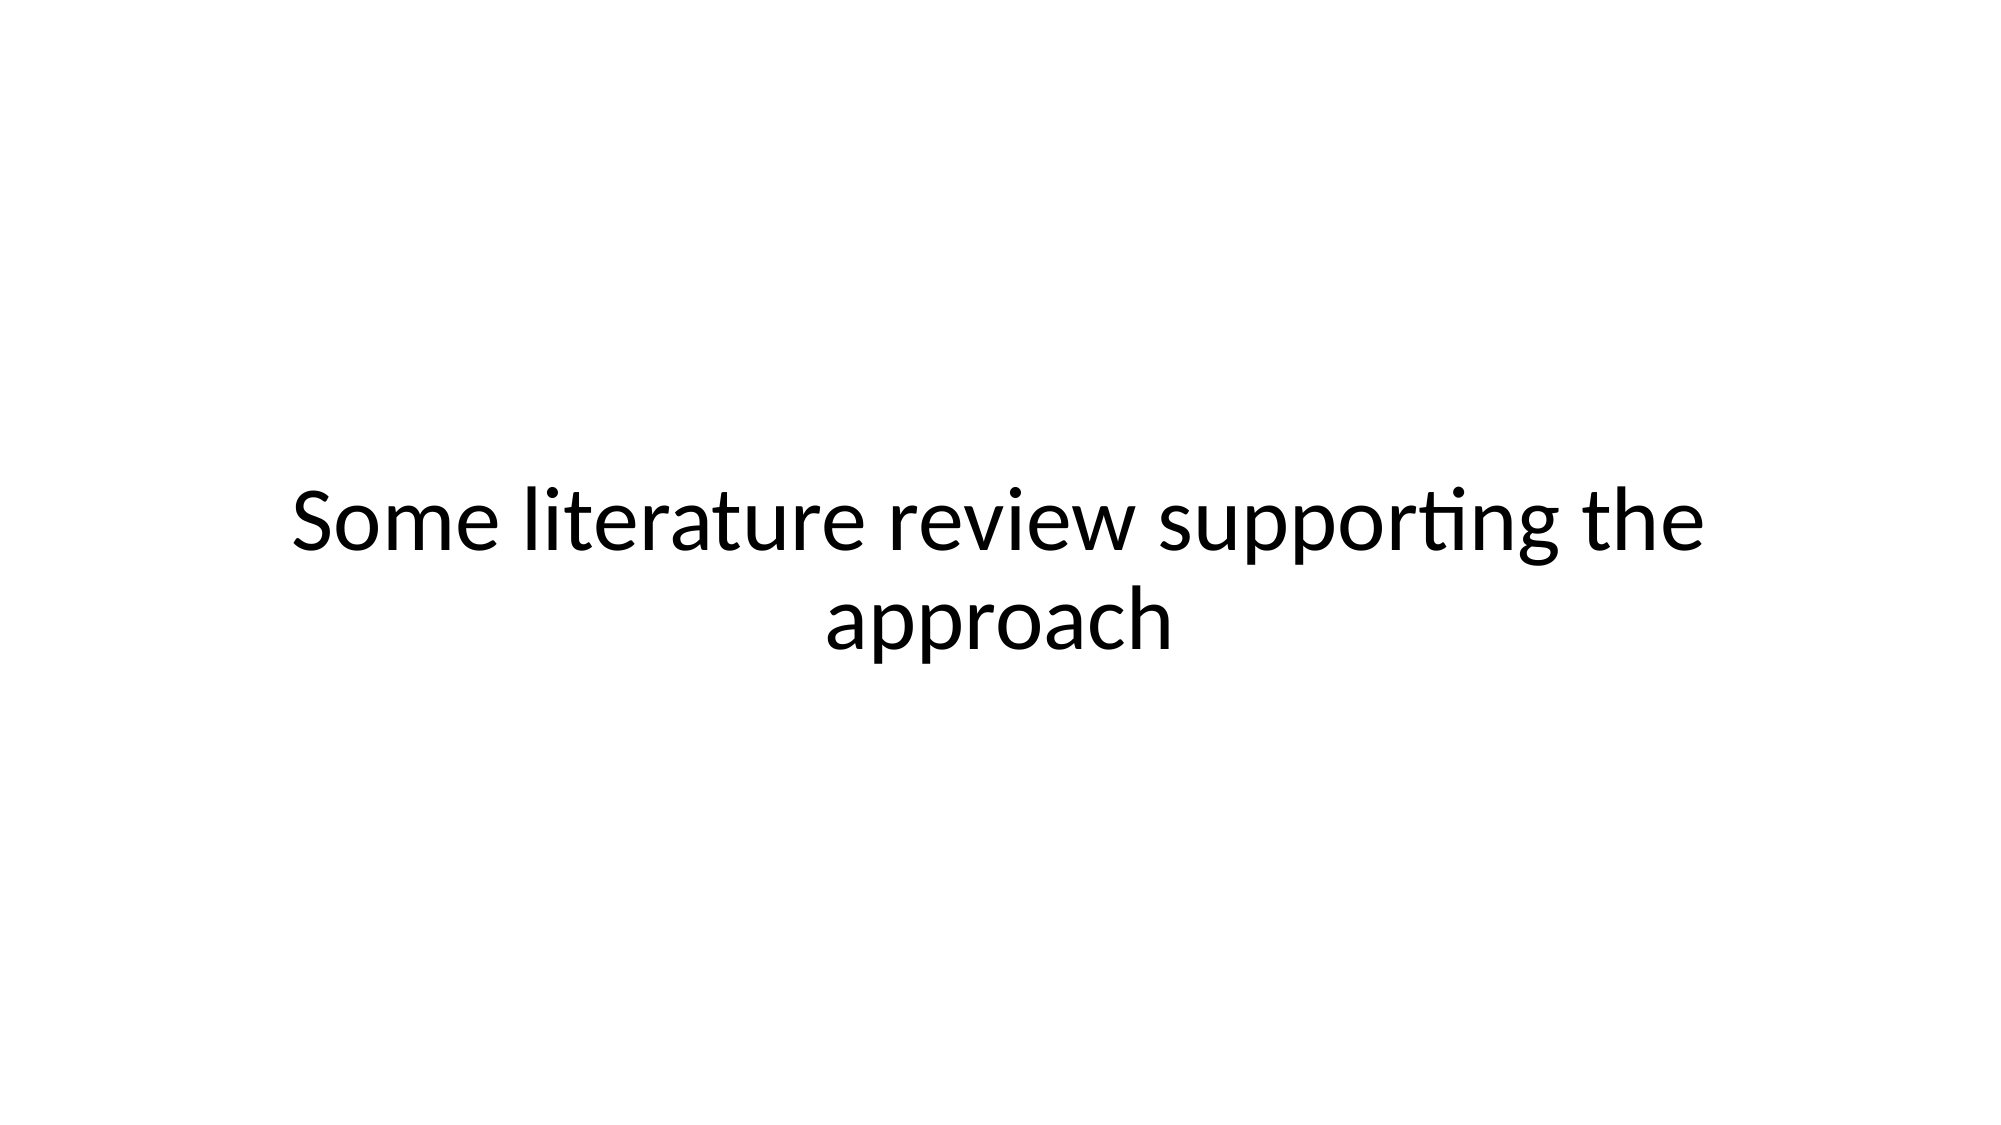

# Some literature review supporting the approach